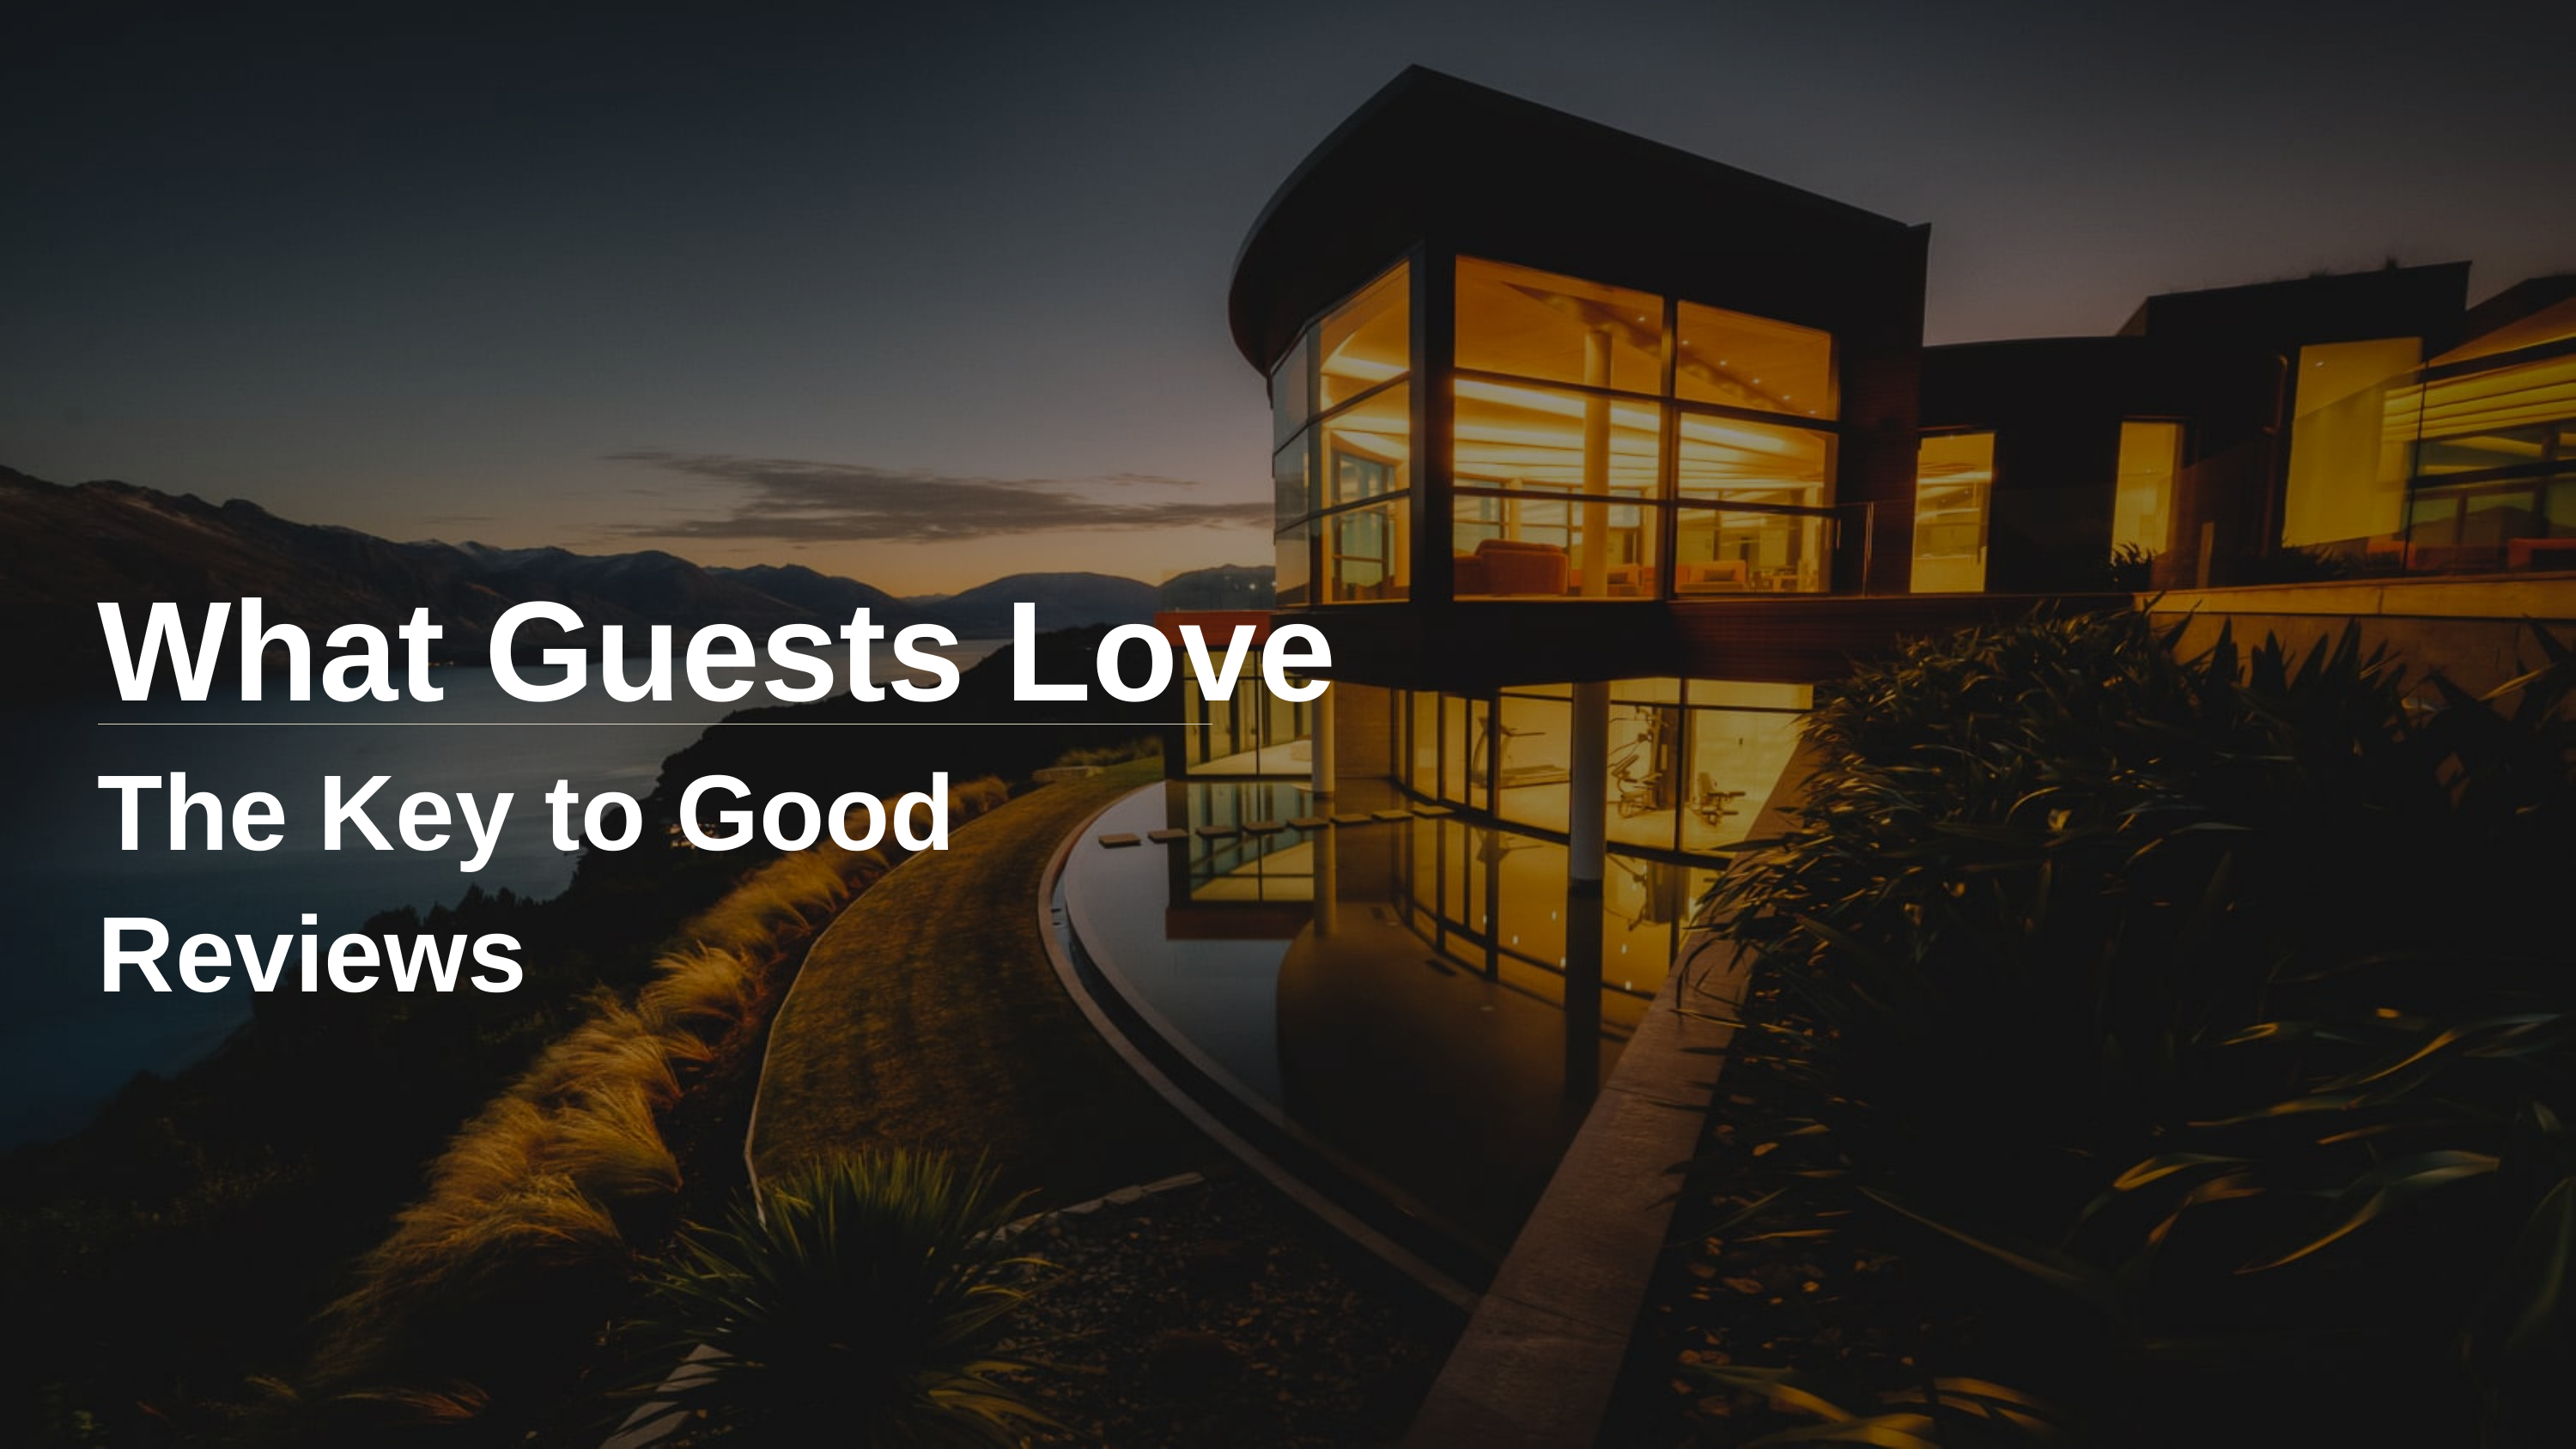

What Guests Love
The Key to Good Reviews